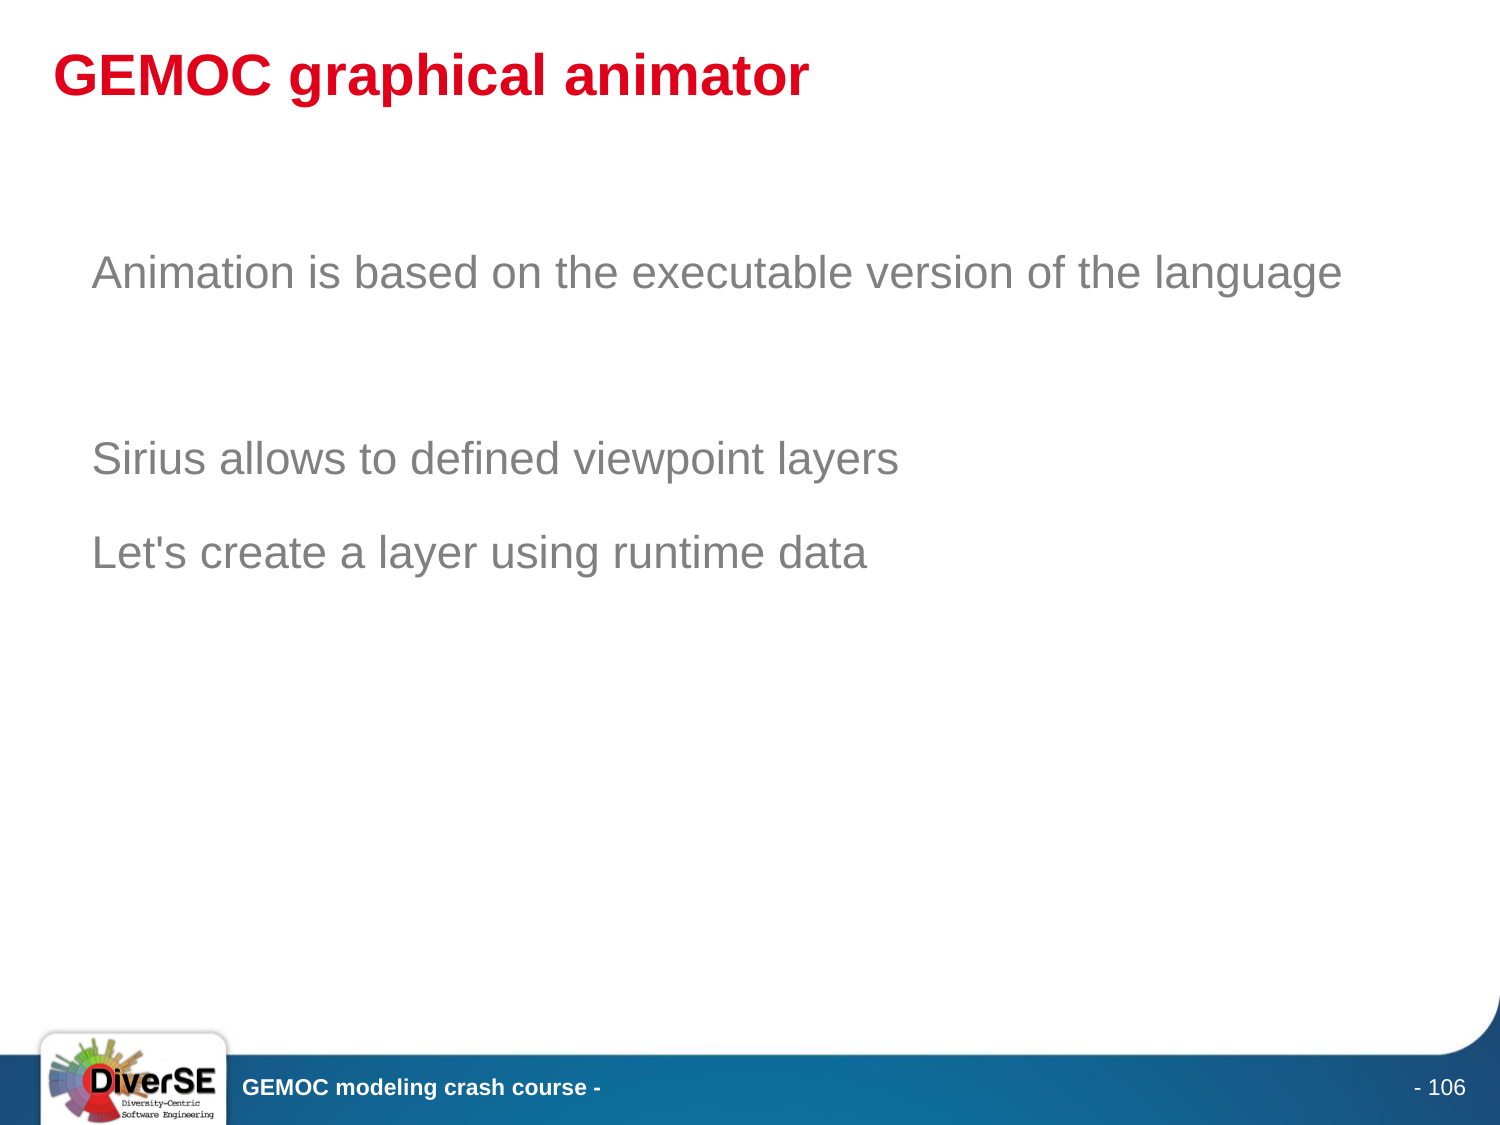

# GEMOC graphical animator
Animation is based on the executable version of the language

Sirius allows to defined viewpoint layers
Let's create a layer using runtime data
GEMOC modeling crash course -
- 106